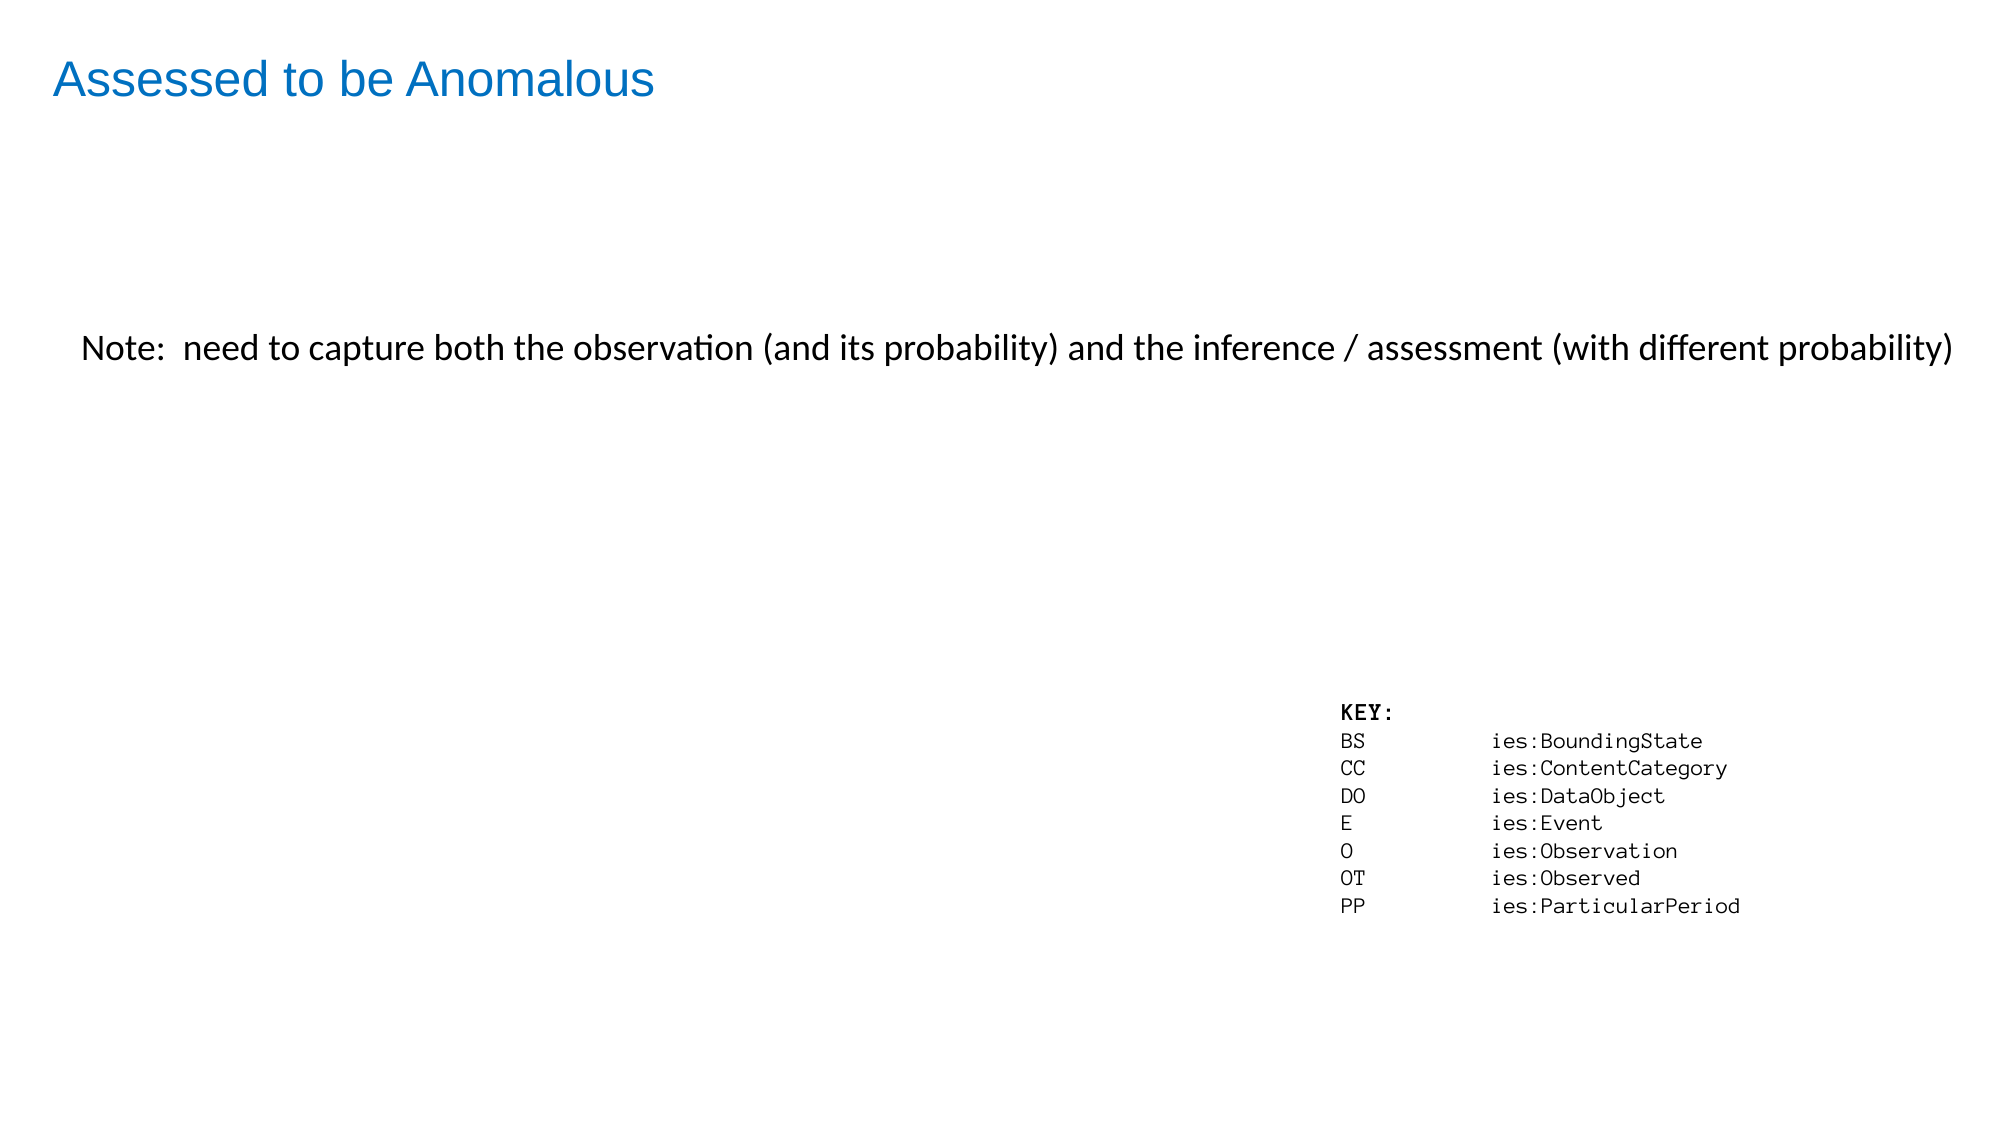

Assessed to be Anomalous
Note:  need to capture both the observation (and its probability) and the inference / assessment (with different probability)
KEY:
BS	ies:BoundingState
CC	ies:ContentCategory
DO	ies:DataObject
E	ies:Event
O	ies:Observation
OT	ies:Observed
PP	ies:ParticularPeriod